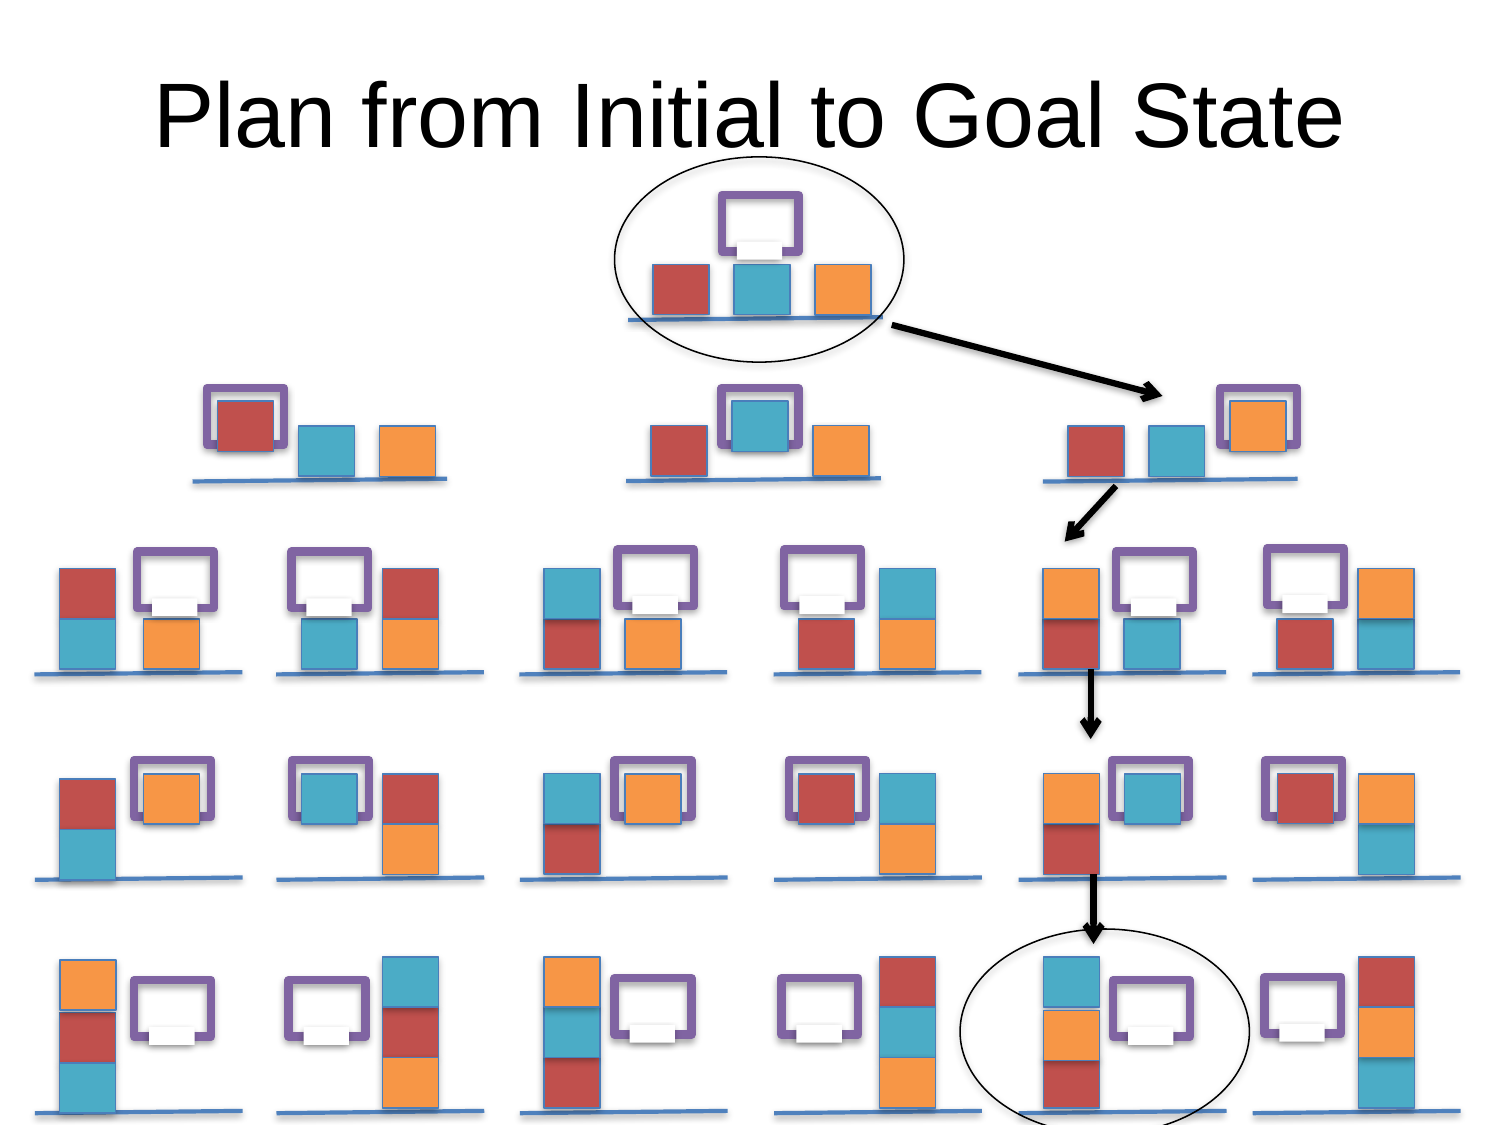

# Plan from Initial to Goal State